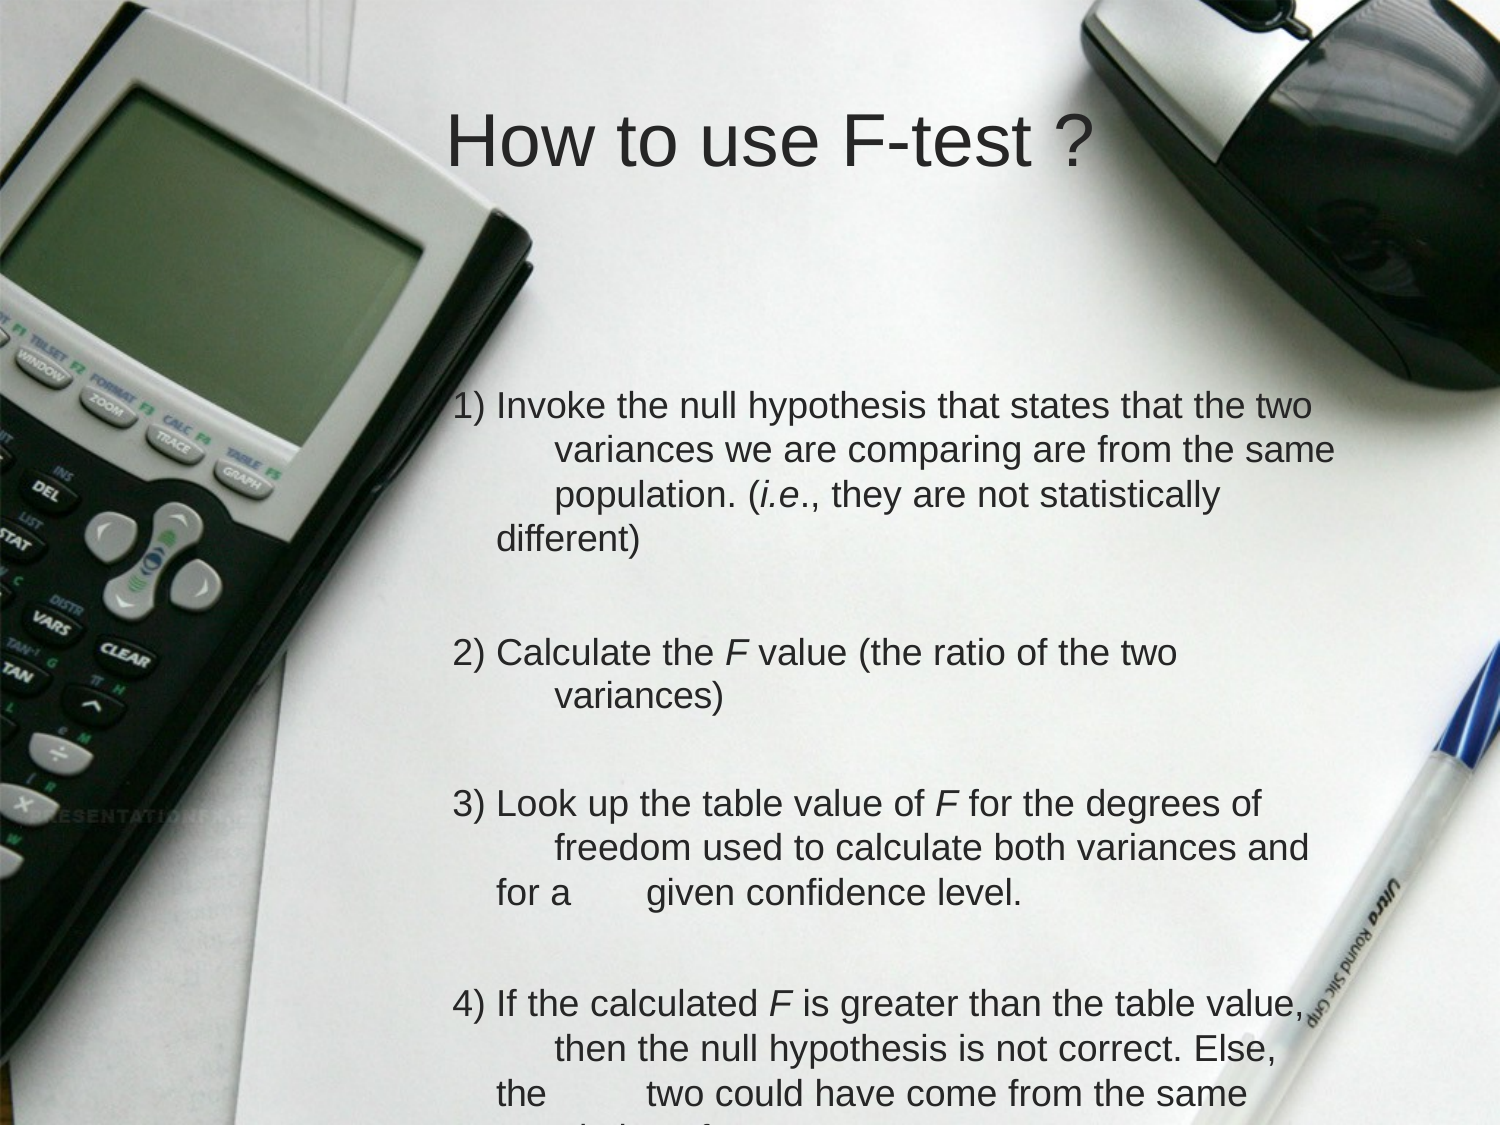

# How to use F-test ?
Invoke the null hypothesis that states that the two 	variances we are comparing are from the same 	population. (i.e., they are not statistically different)

Calculate the F value (the ratio of the two 	variances)

Look up the table value of F for the degrees of 	freedom used to calculate both variances and for a 	given confidence level.

If the calculated F is greater than the table value, 	then the null hypothesis is not correct. Else, the 	two could have come from the same population of 	measurements.